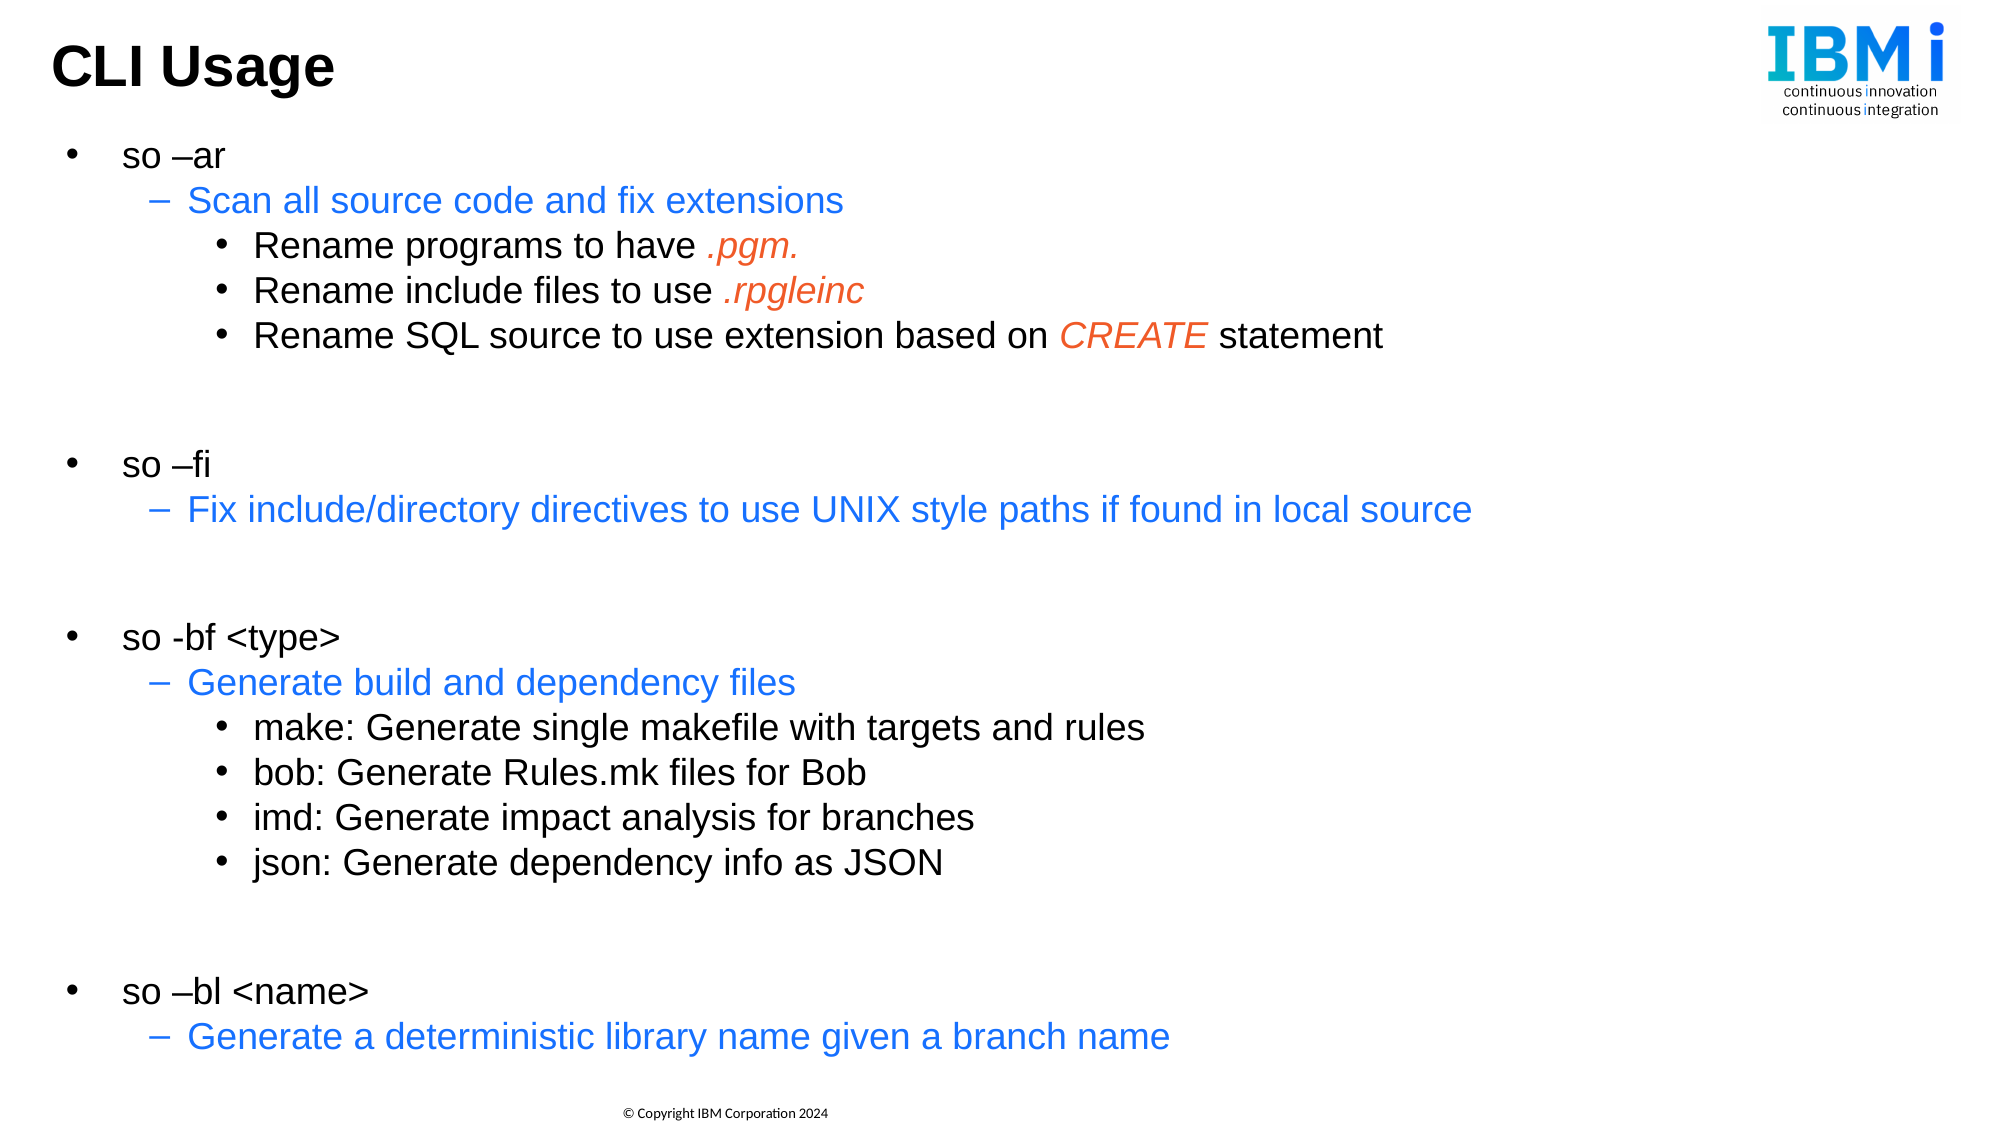

# CLI Usage
so –ar
Scan all source code and fix extensions
Rename programs to have .pgm.
Rename include files to use .rpgleinc
Rename SQL source to use extension based on CREATE statement

so –fi
Fix include/directory directives to use UNIX style paths if found in local source

so -bf <type>
Generate build and dependency files
make: Generate single makefile with targets and rules
bob: Generate Rules.mk files for Bob
imd: Generate impact analysis for branches
json: Generate dependency info as JSON

so –bl <name>
Generate a deterministic library name given a branch name